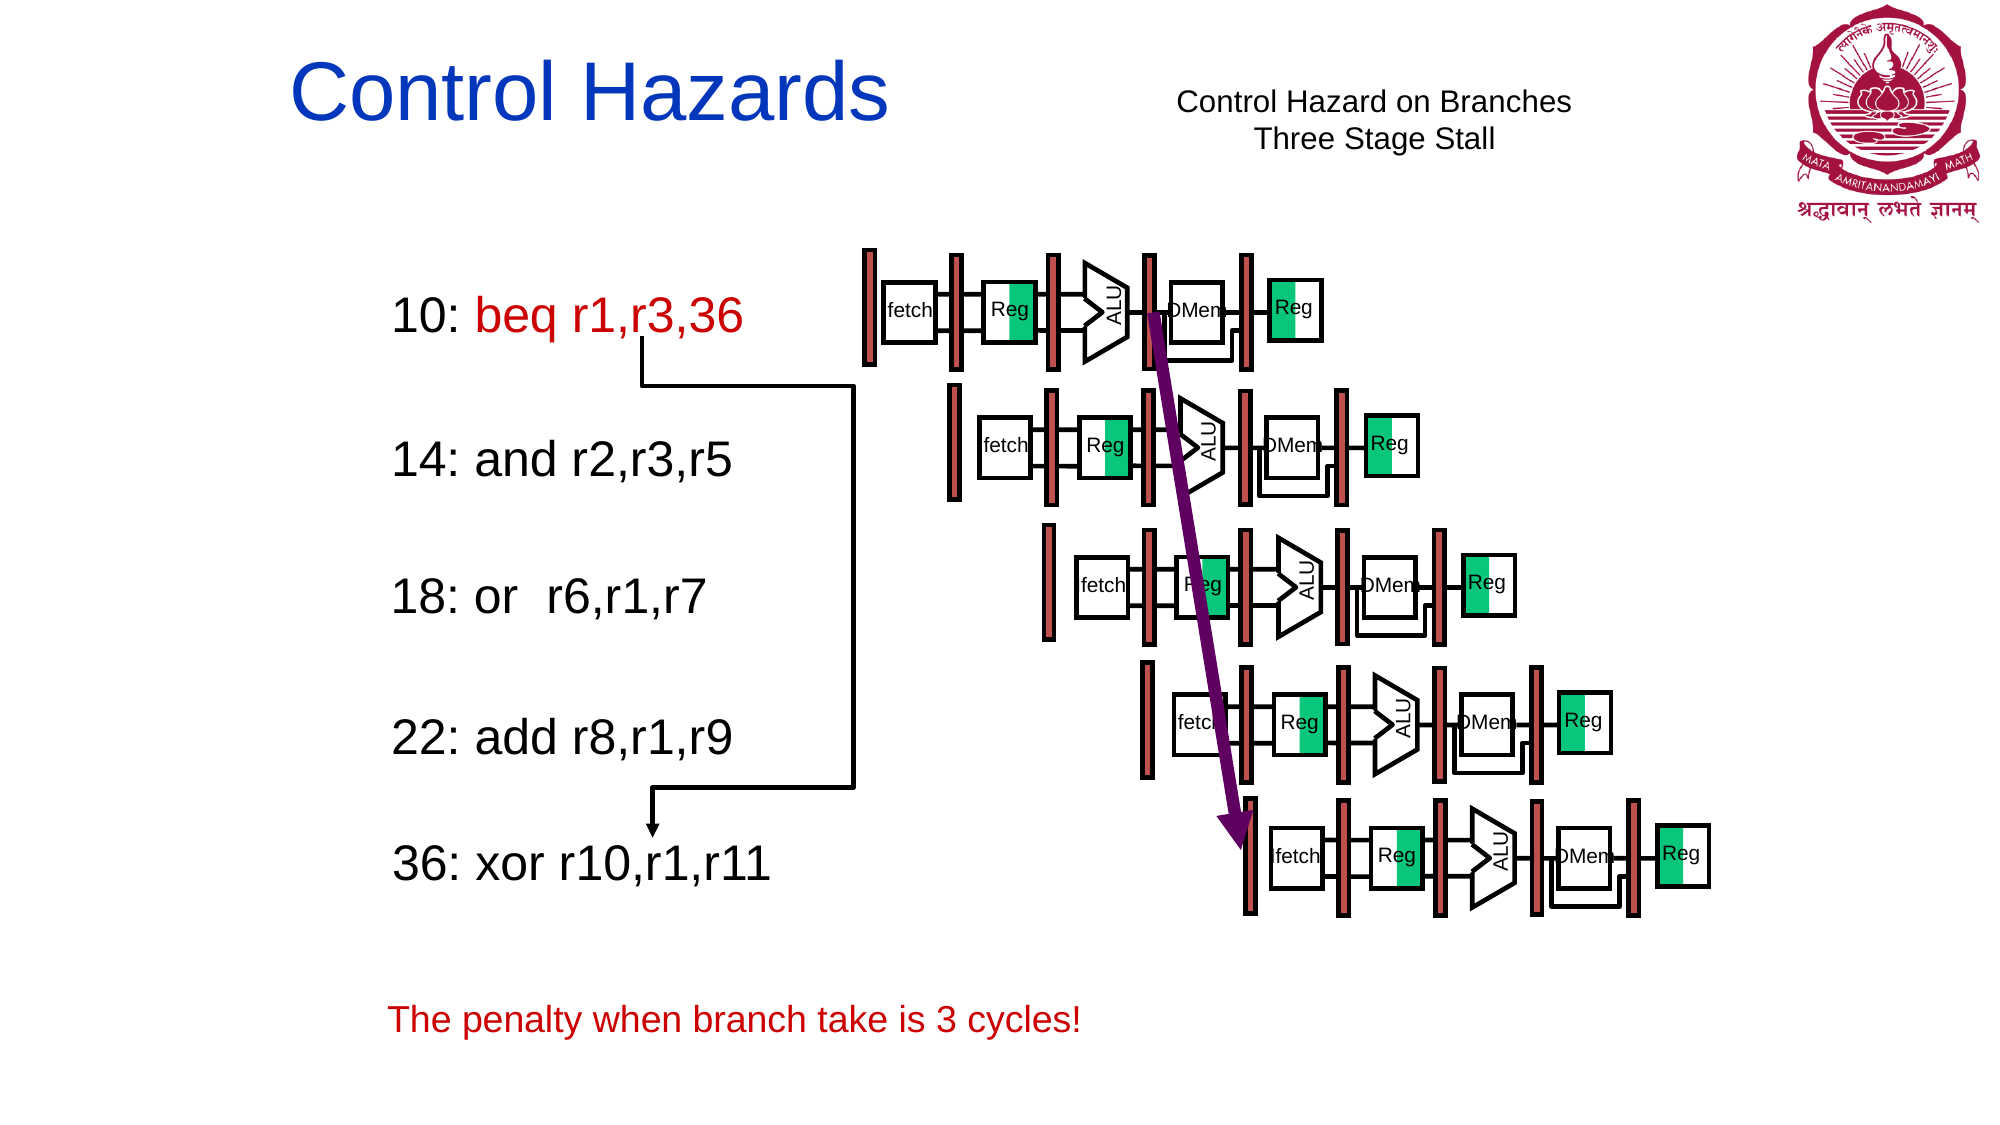

Control Hazards
# Control Hazard on Branches Three Stage Stall

ALU

Reg

Reg

Ifetch

DMem

ALU

Reg

Reg

Ifetch

DMem

ALU

Reg

Reg

Ifetch

DMem

ALU

Reg

Reg

Ifetch

DMem

ALU

Reg

Reg

Ifetch

DMem

10: beq r1,r3,36

14: and r2,r3,r5

18: or  r6,r1,r7

22: add r8,r1,r9

36: xor r10,r1,r11

The penalty when branch take is 3 cycles!